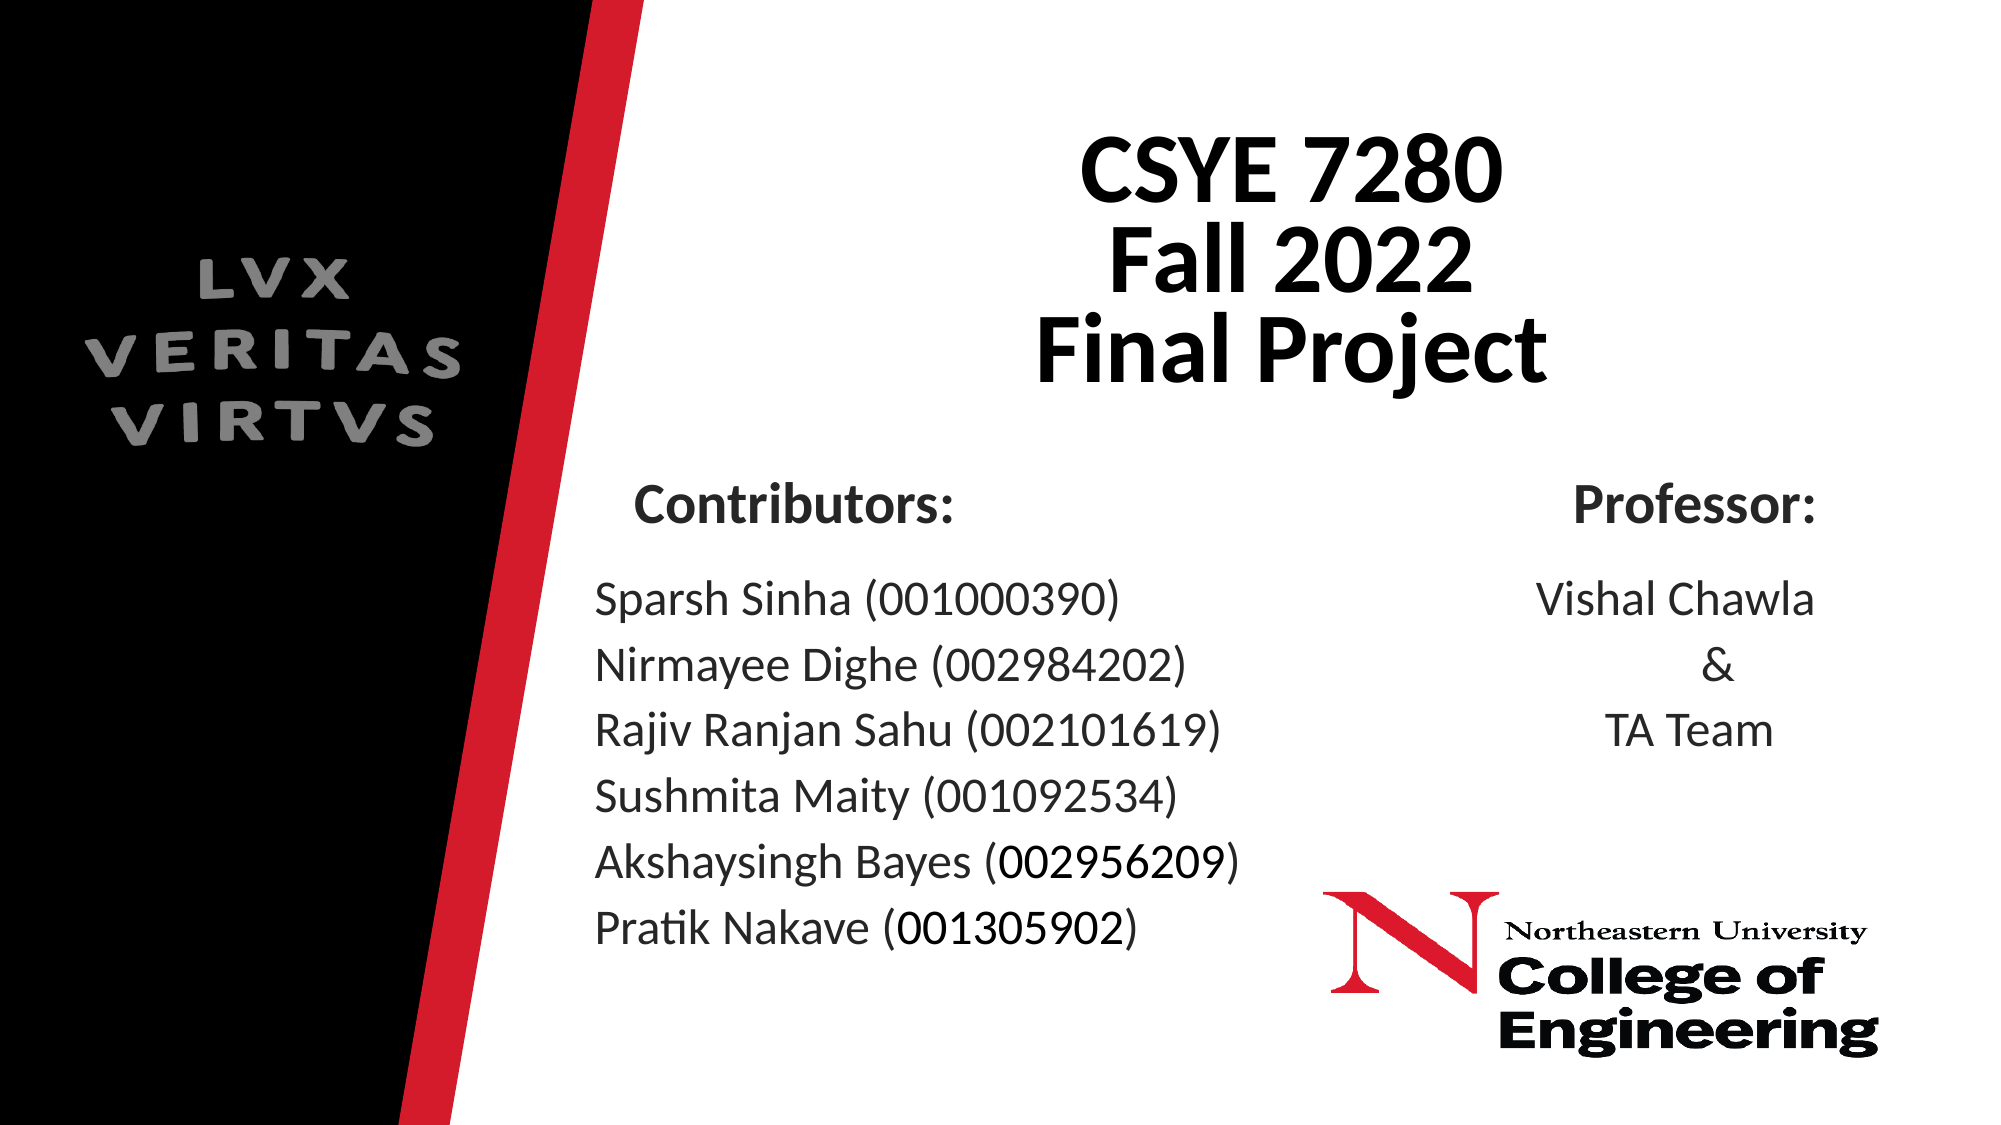

# CSYE 7280 Fall 2022 Final Project
   Contributors:                                                       Professor:
Sparsh Sinha (001000390) 		                 Vishal Chawla
Nirmayee Dighe (002984202) 	                         	     &
Rajiv Ranjan Sahu (002101619)                                  TA Team
Sushmita Maity (001092534)
Akshaysingh Bayes (002956209)
Pratik Nakave (001305902)